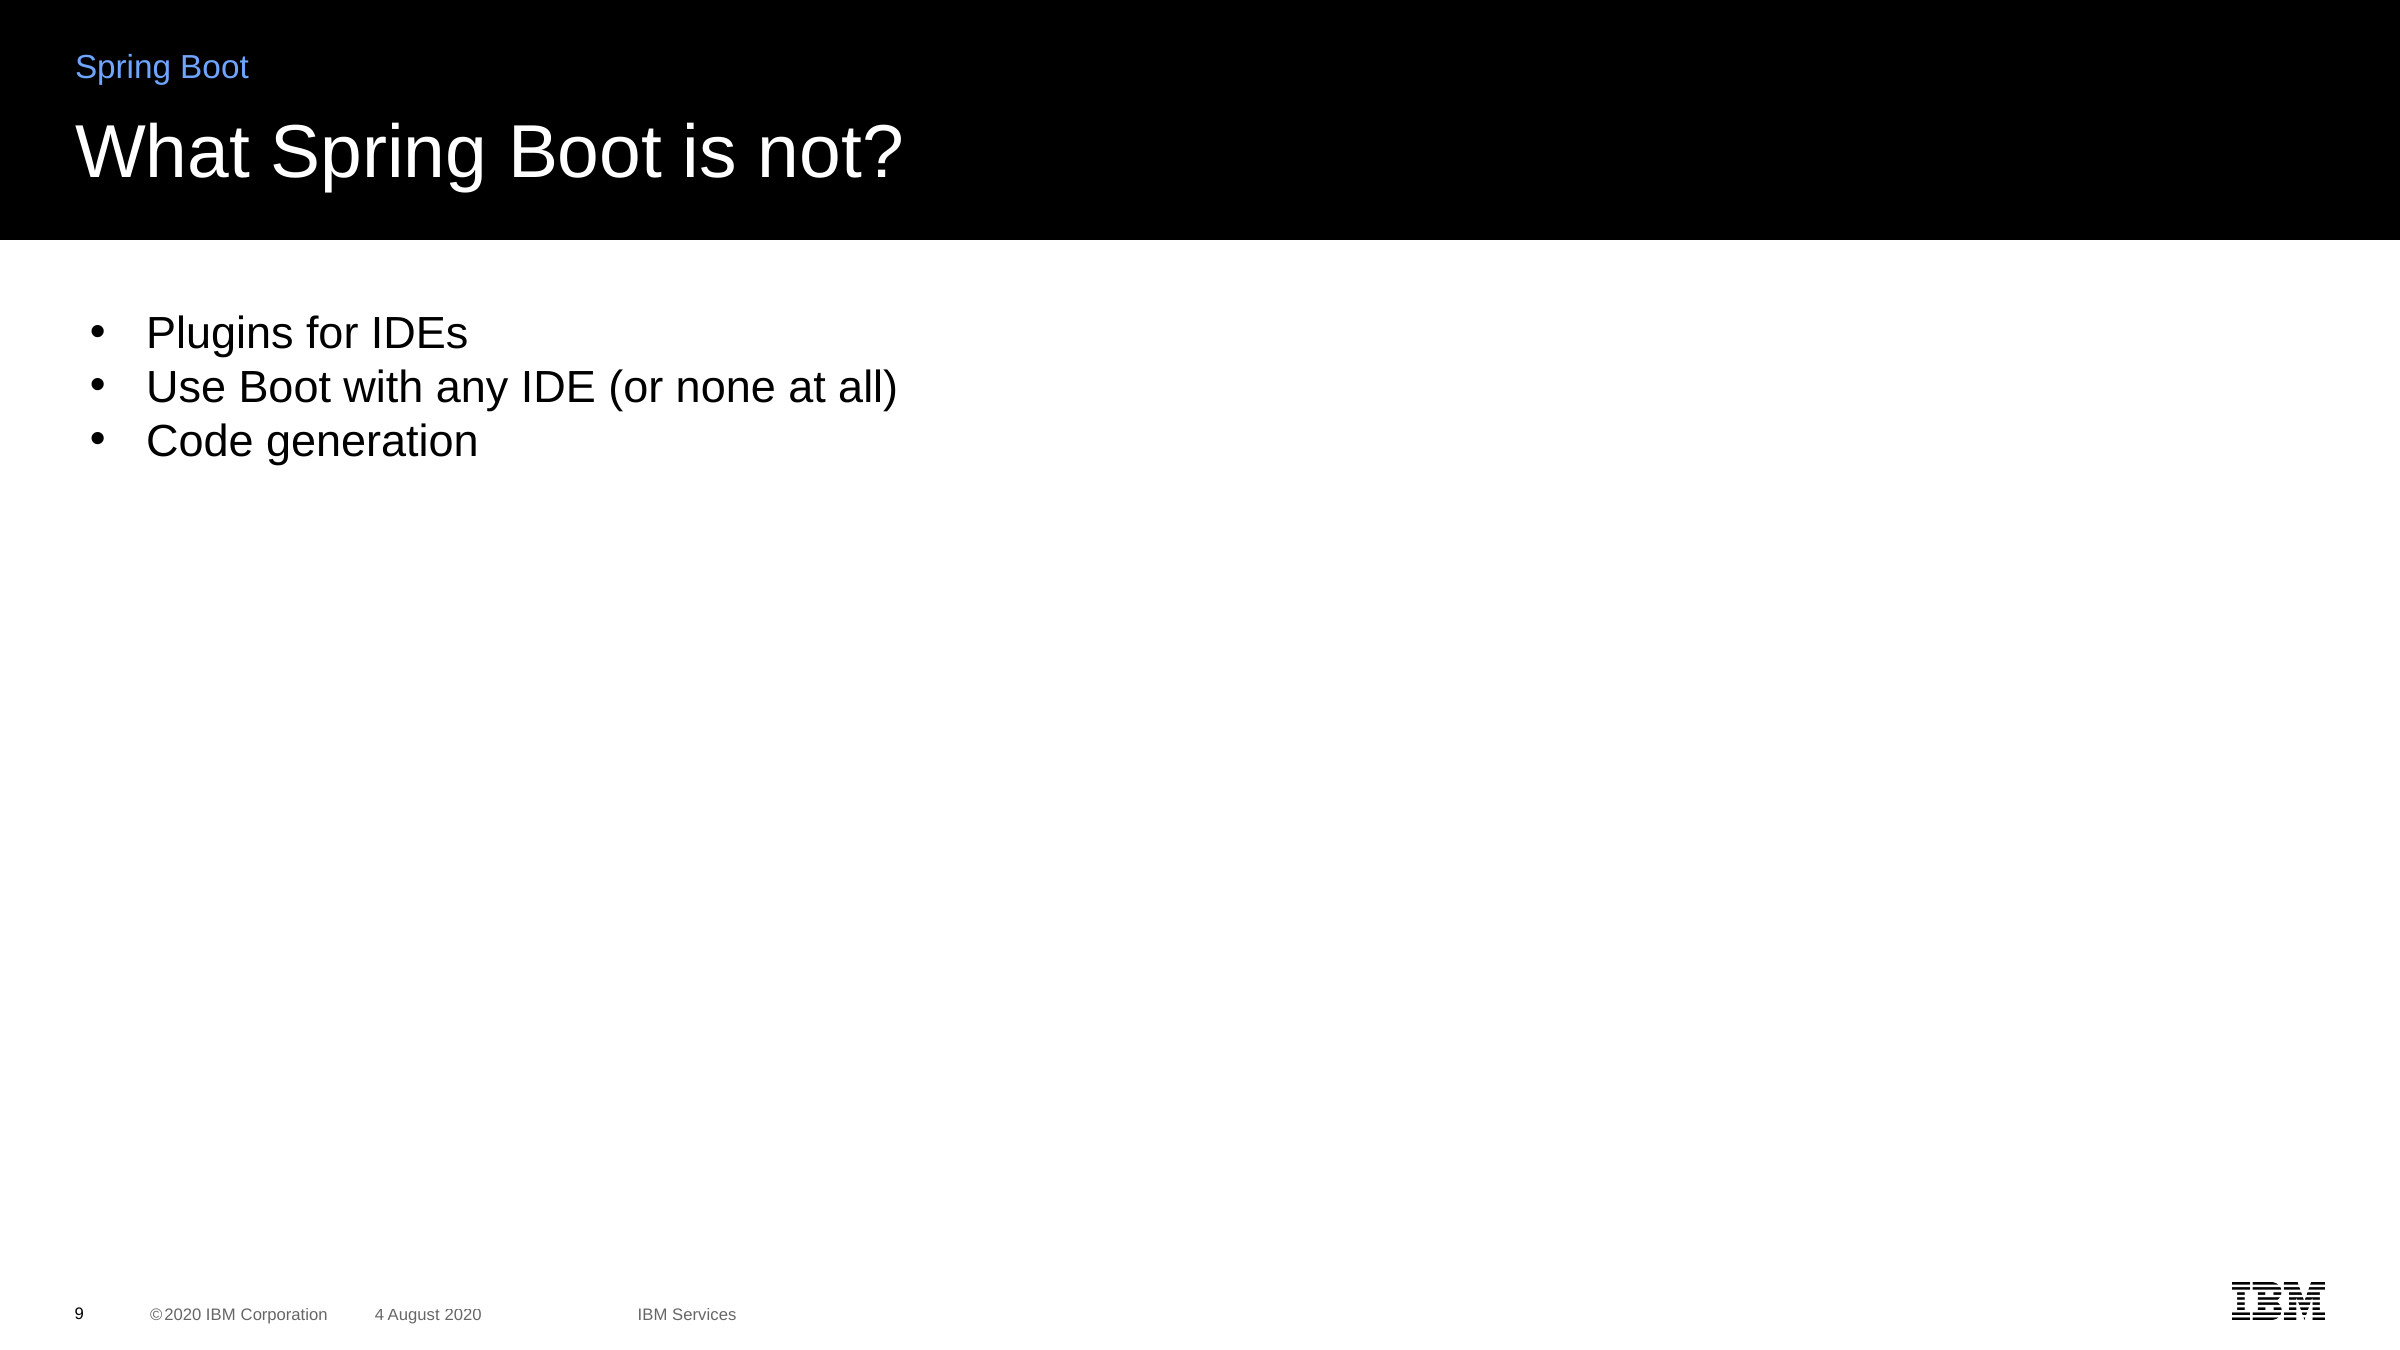

Spring Boot
# What Spring Boot is not?
Plugins for IDEs
Use Boot with any IDE (or none at all)
Code generation